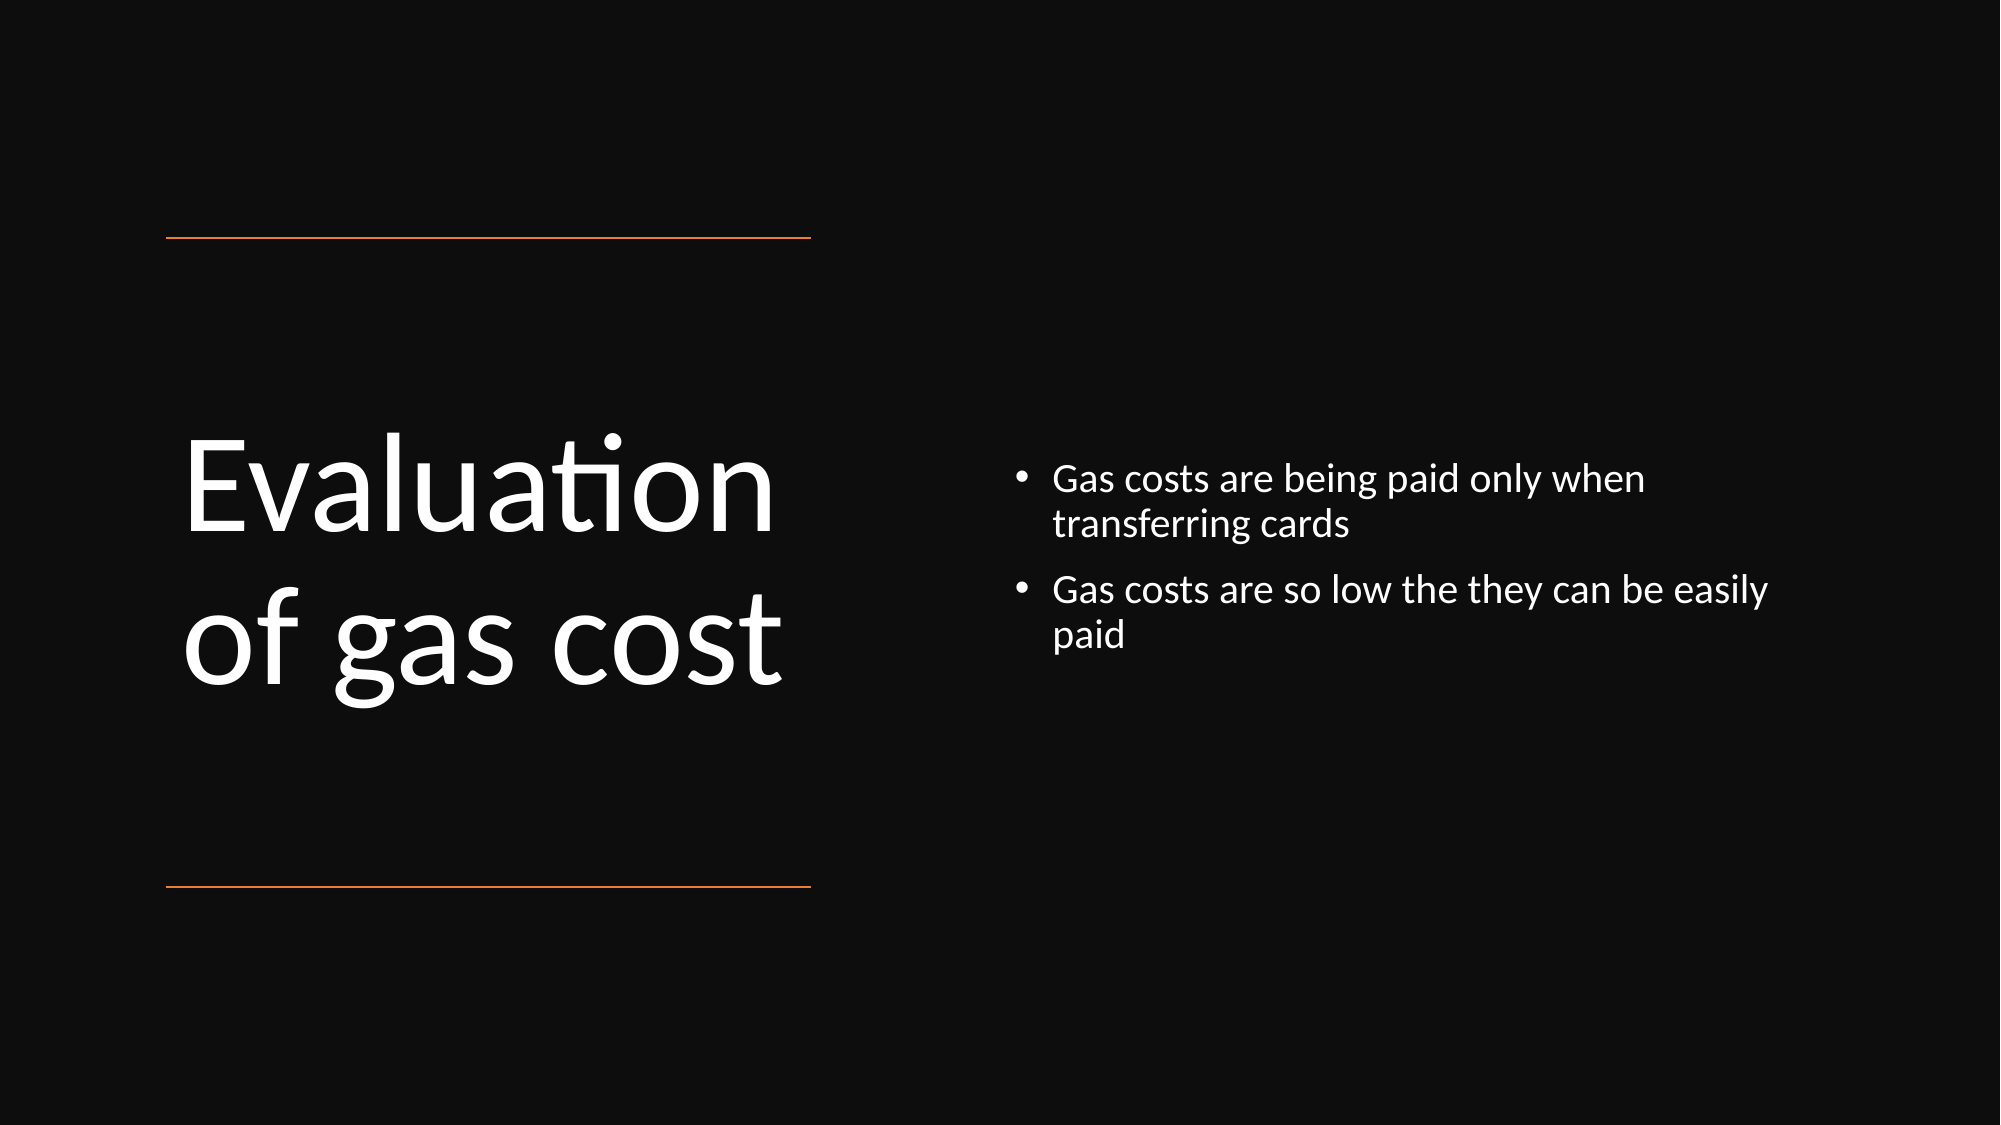

Gas costs are being paid only when transferring cards
Gas costs are so low the they can be easily paid
# Evaluation of gas cost